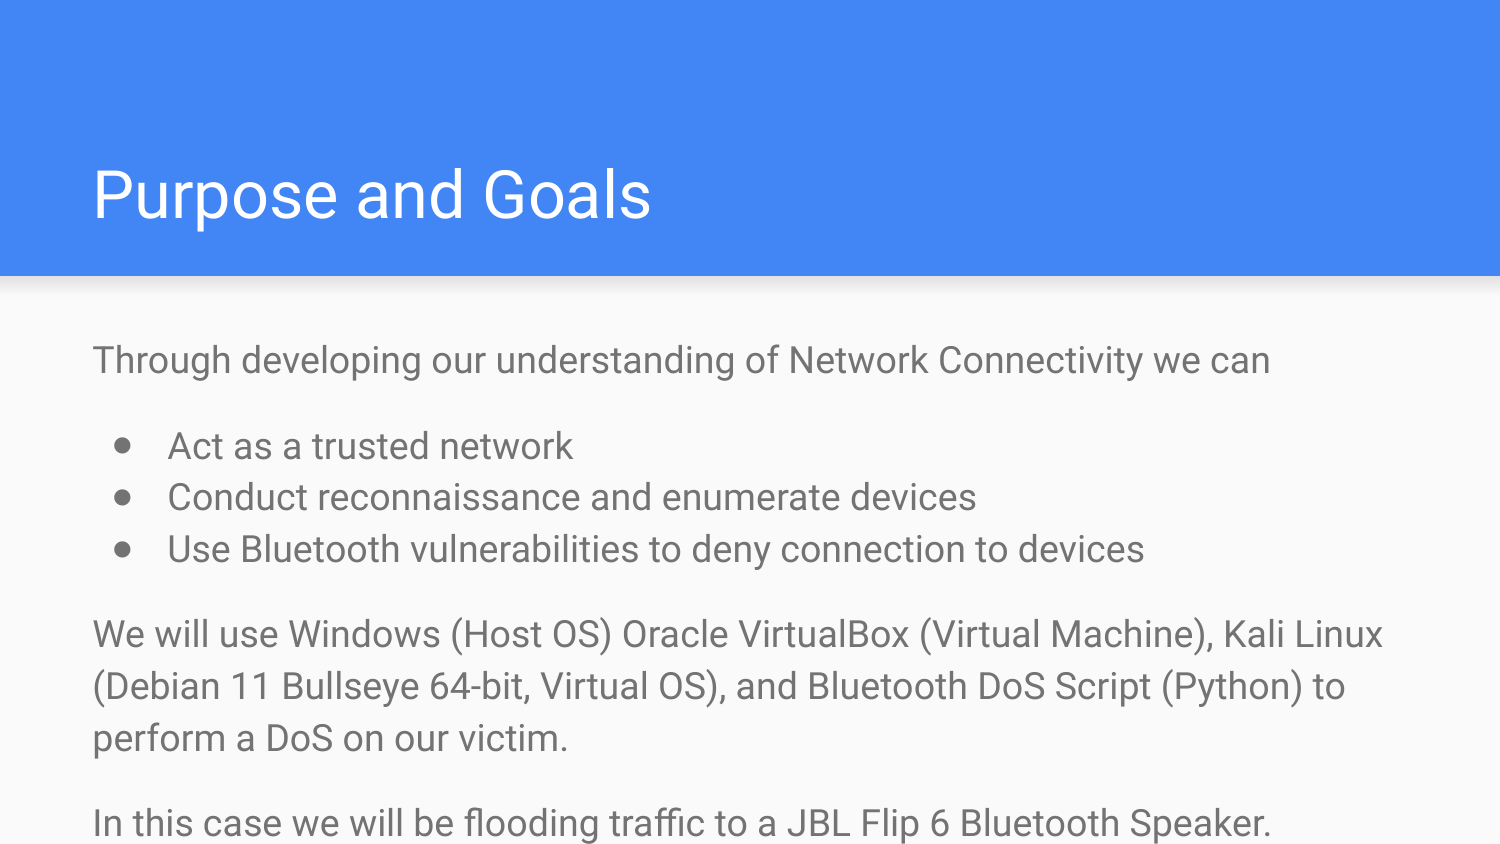

# Purpose and Goals
Through developing our understanding of Network Connectivity we can
Act as a trusted network
Conduct reconnaissance and enumerate devices
Use Bluetooth vulnerabilities to deny connection to devices
We will use Windows (Host OS) Oracle VirtualBox (Virtual Machine), Kali Linux (Debian 11 Bullseye 64-bit, Virtual OS), and Bluetooth DoS Script (Python) to perform a DoS on our victim.
In this case we will be flooding traffic to a JBL Flip 6 Bluetooth Speaker.